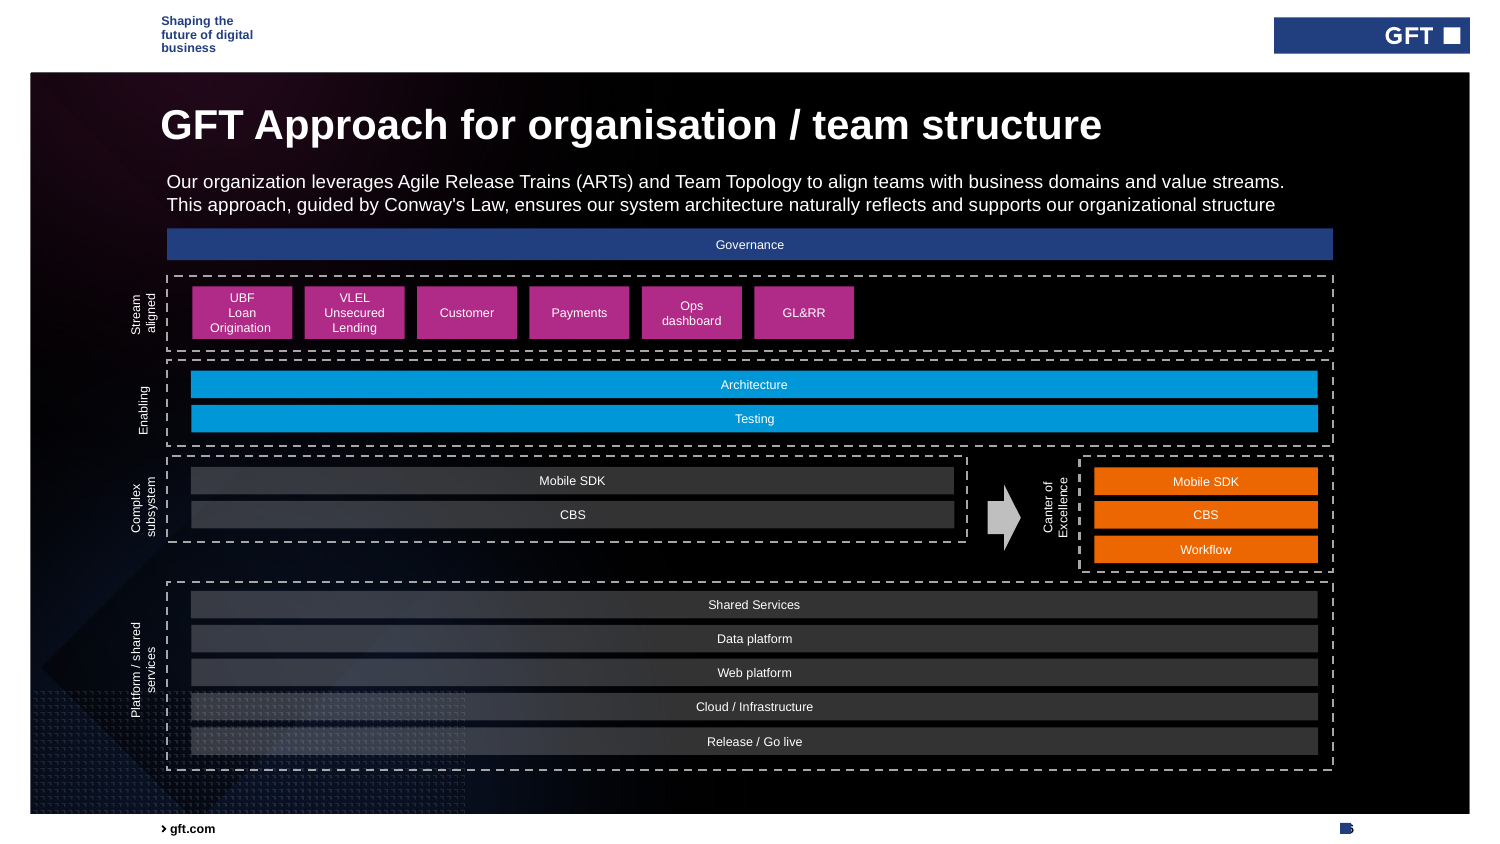

Type here if  add info needed  for every slide

# GFT Approach for organisation / team structure
Our organization leverages Agile Release Trains (ARTs) and Team Topology to align teams with business domains and value streams.
This approach, guided by Conway's Law, ensures our system architecture naturally reflects and supports our organizational structure
Governance

UBF
Loan Origination
VLEL Unsecured Lending
Customer
Payments
Ops dashboard
GL&RR
Stream
aligned

Architecture
Enabling
Testing

Mobile SDK
Mobile SDK
Complex
subsystem

Canter of Excellence
CBS
CBS
Workflow

Shared Services
Data platform
Platform / shared services
Web platform
Cloud / Infrastructure
Release / Go live